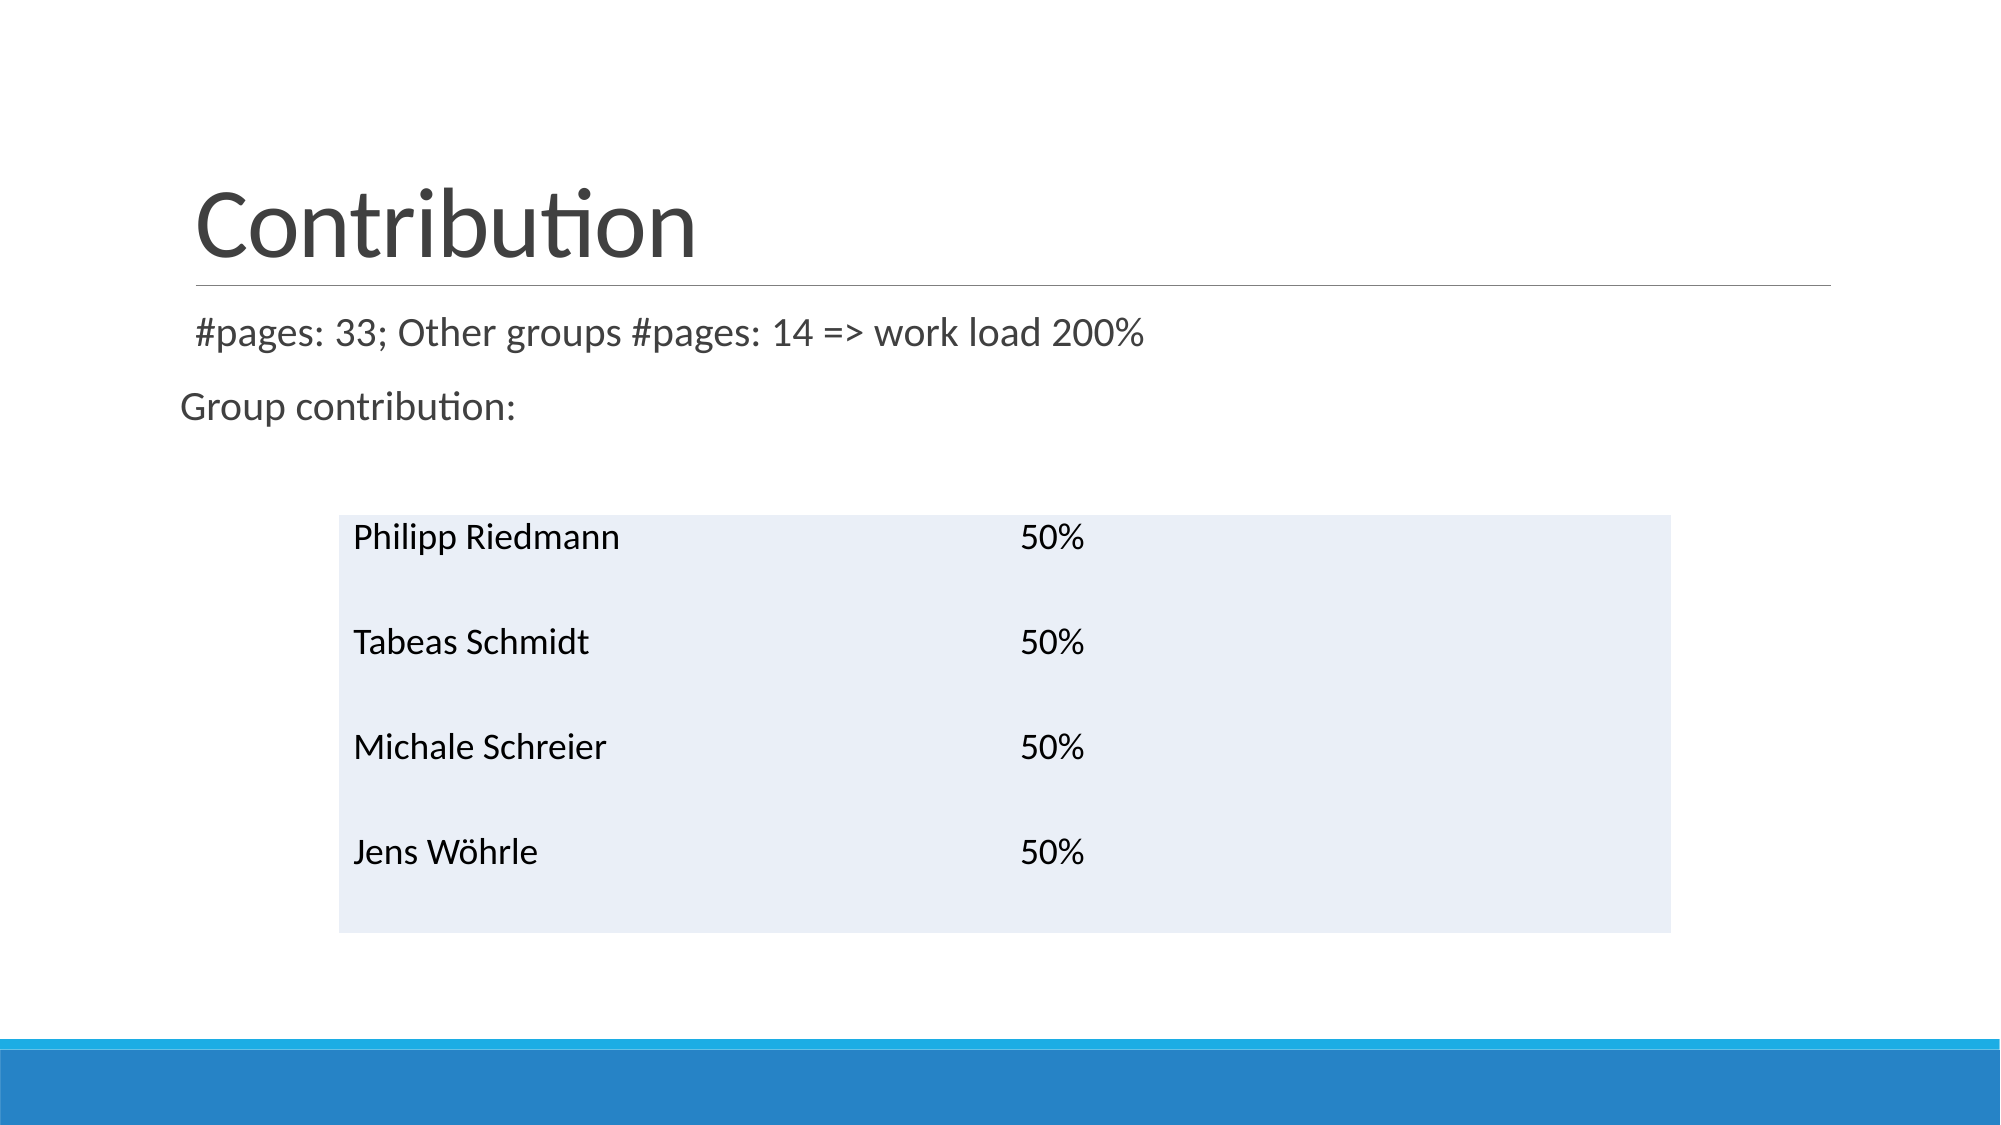

# Contribution
#pages: 33; Other groups #pages: 14 => work load 200%
Group contribution:

| Philipp Riedmann | 50% |
| --- | --- |
| Tabeas Schmidt | 50% |
| Michale Schreier | 50% |
| Jens Wöhrle | 50% |